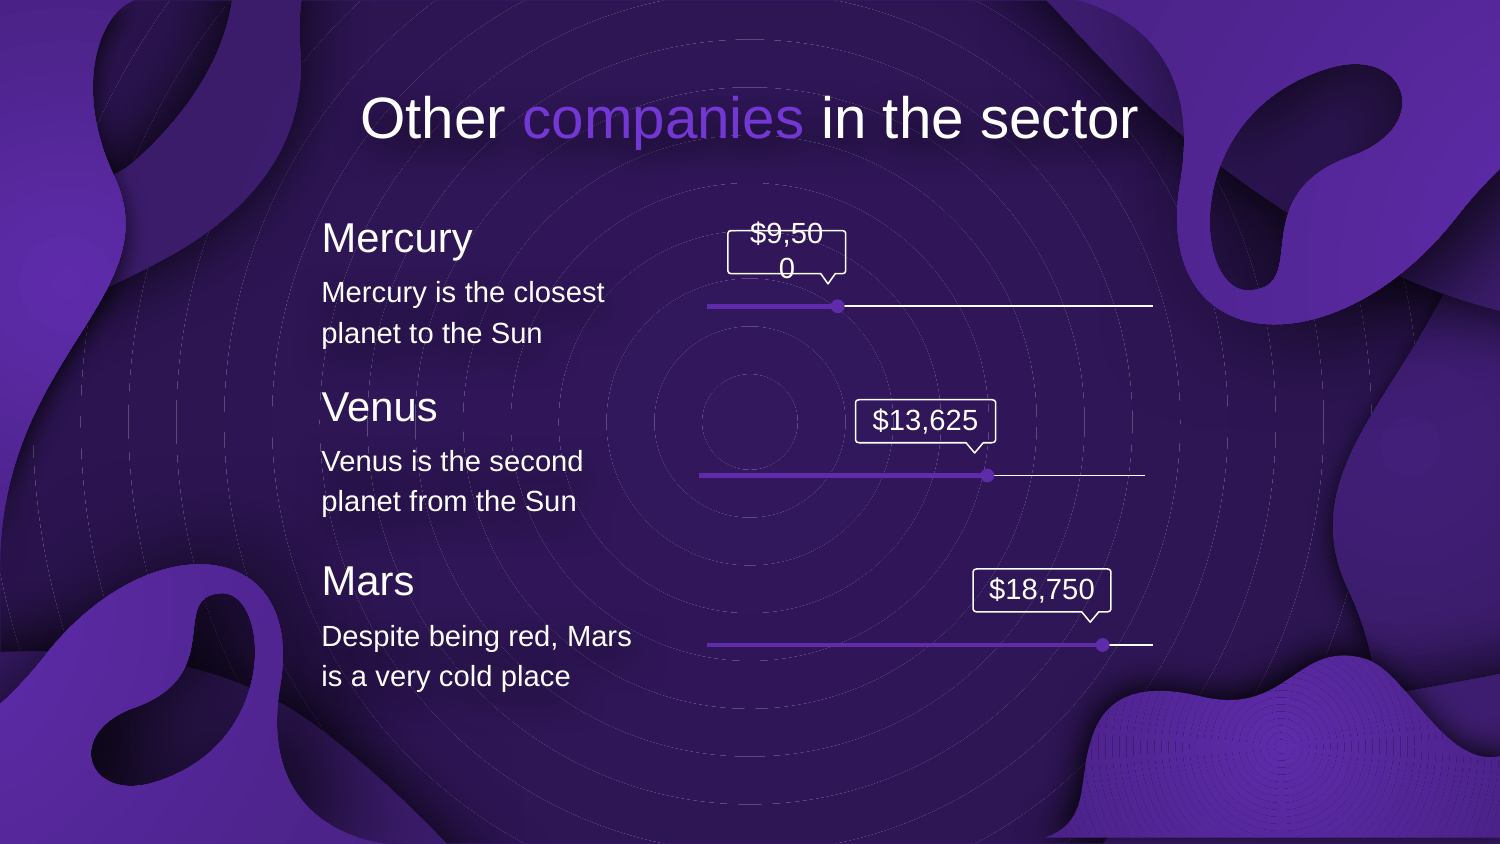

# Other companies in the sector
Mercury
$9,500
Mercury is the closest planet to the Sun
Venus
$13,625
Venus is the second planet from the Sun
Mars
$18,750
Despite being red, Mars is a very cold place